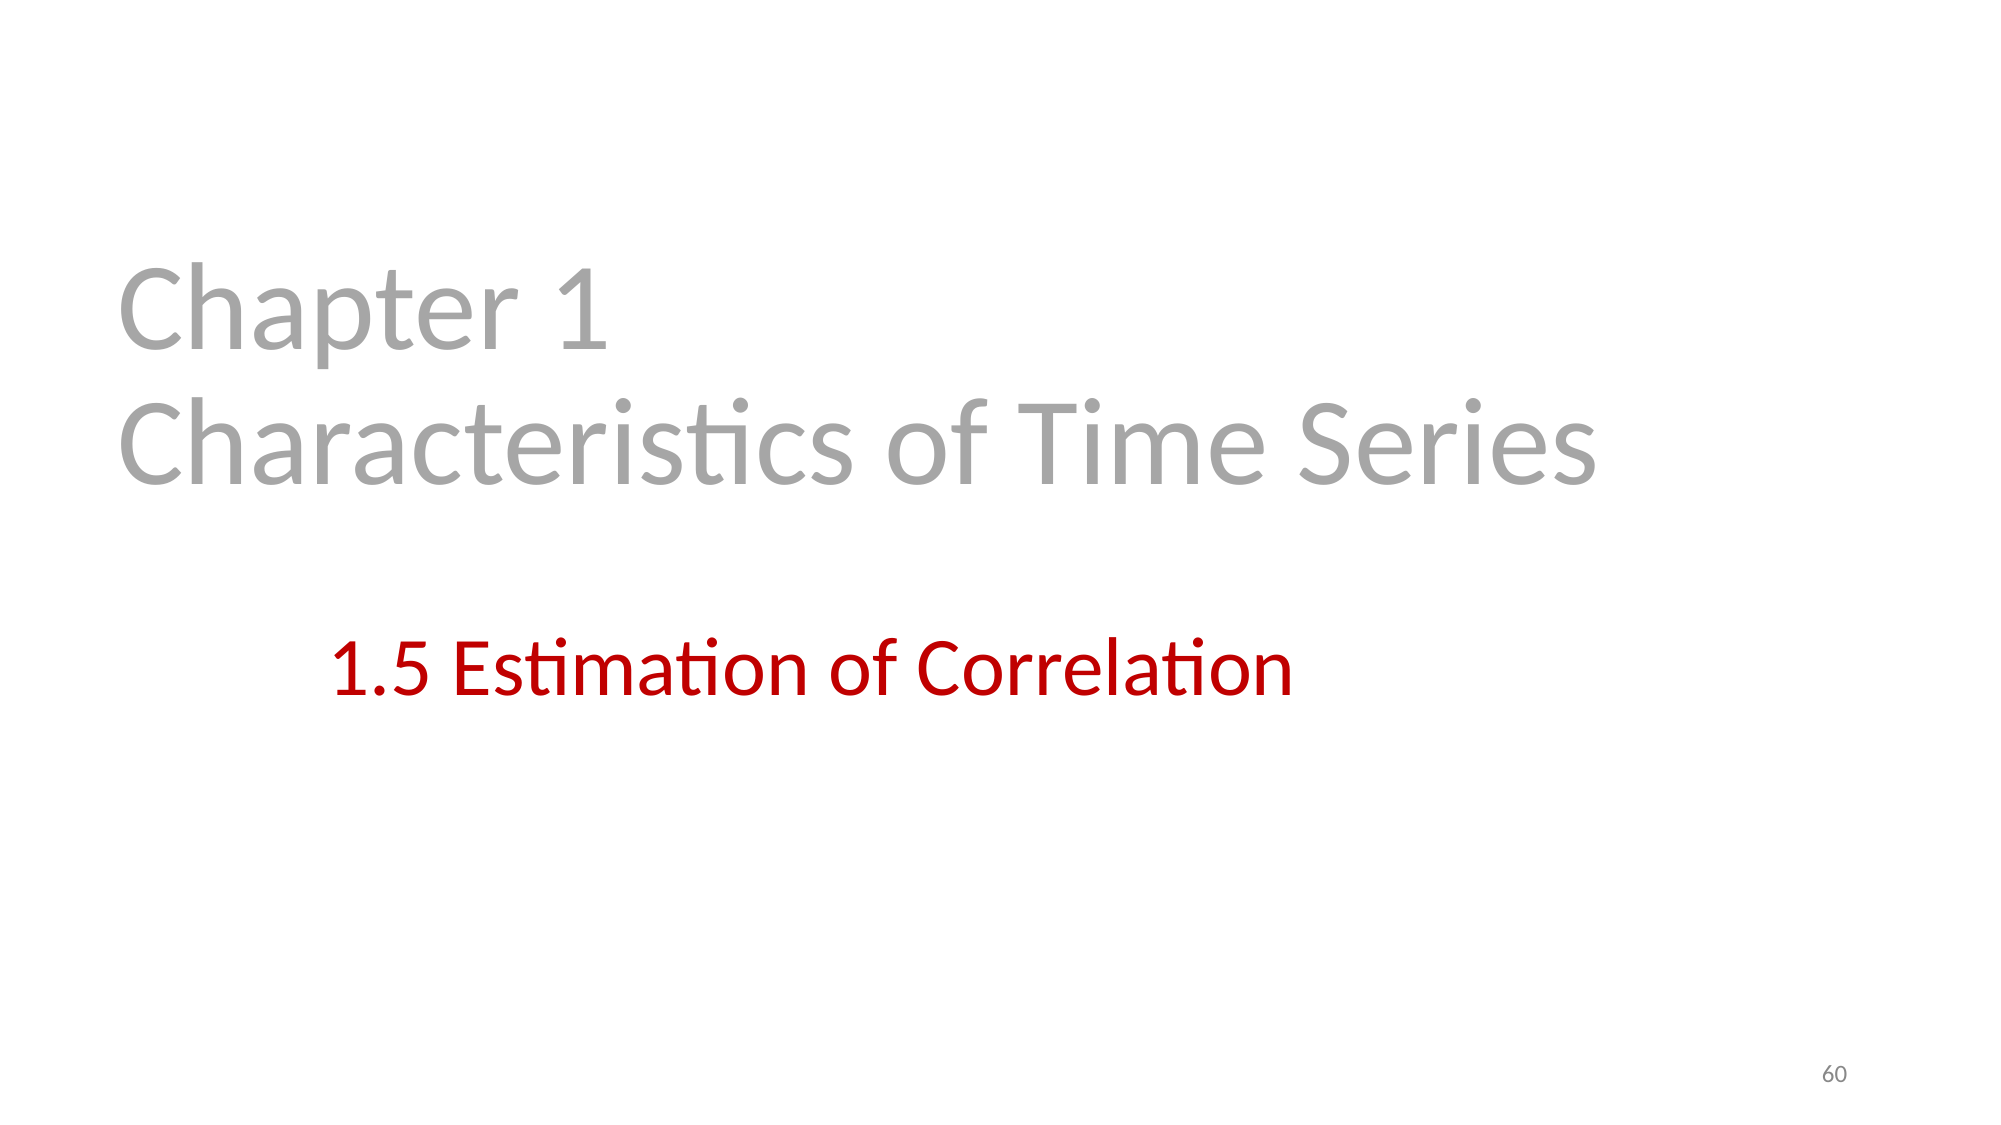

# Chapter 1 Characteristics of Time Series
1.5 Estimation of Correlation
60